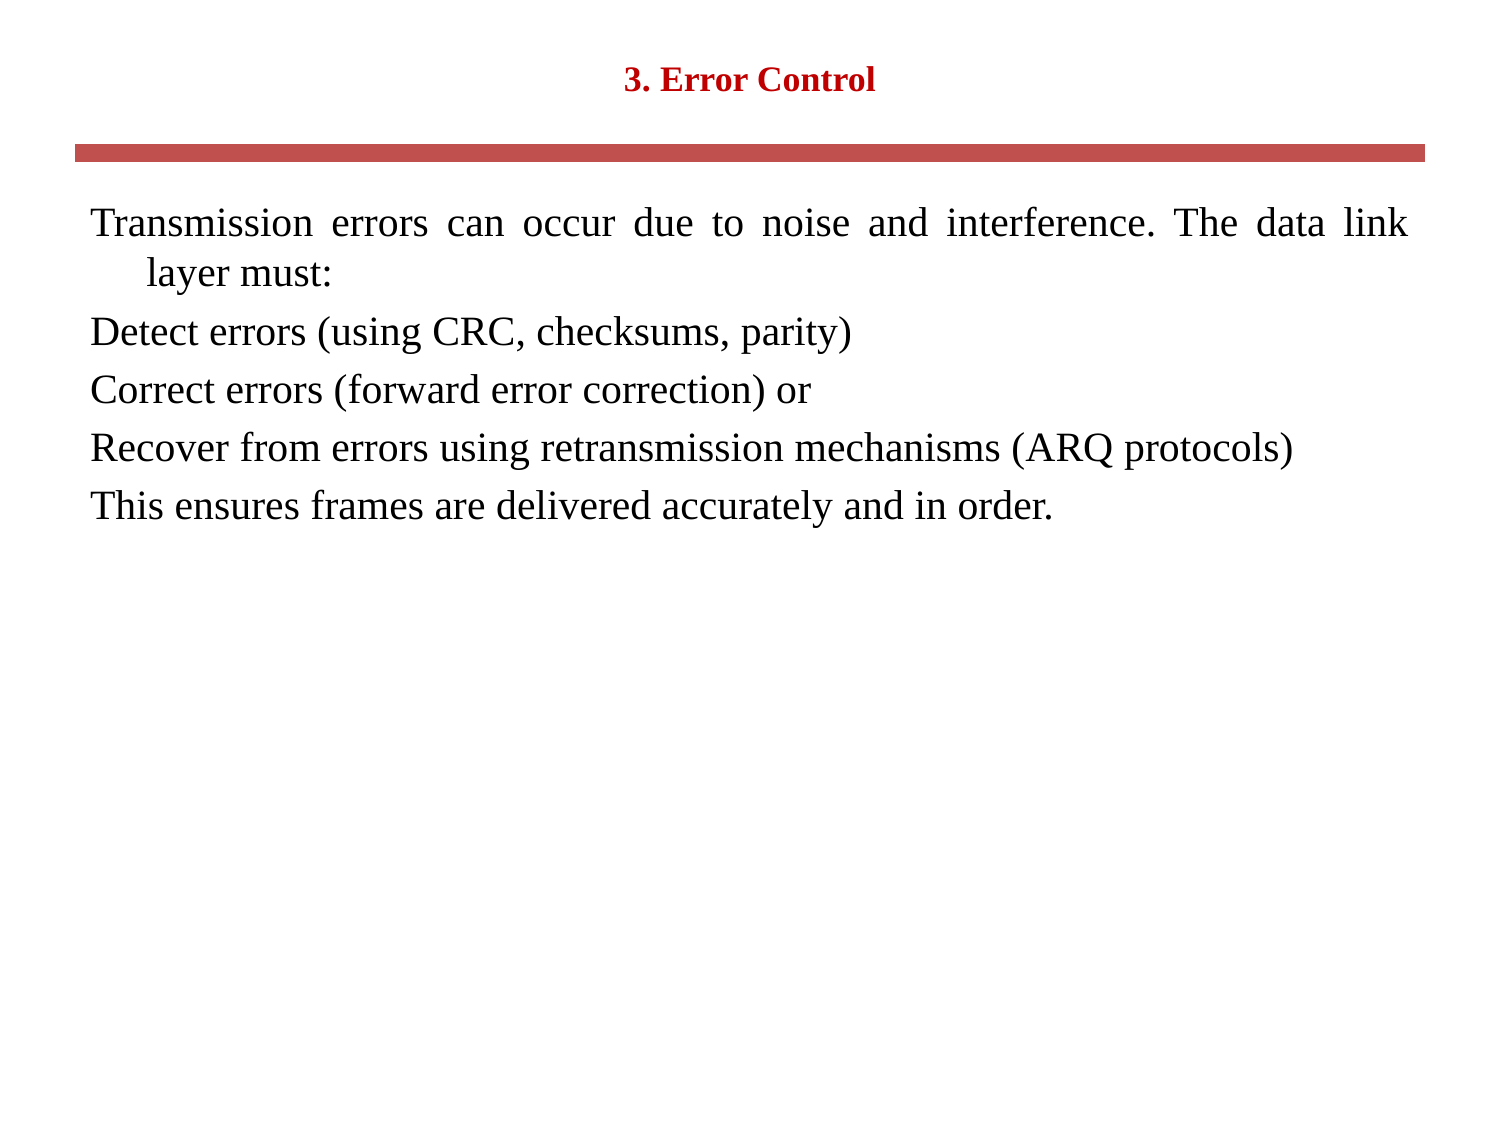

# 3. Error Control
Transmission errors can occur due to noise and interference. The data link layer must:
Detect errors (using CRC, checksums, parity)
Correct errors (forward error correction) or
Recover from errors using retransmission mechanisms (ARQ protocols)
This ensures frames are delivered accurately and in order.